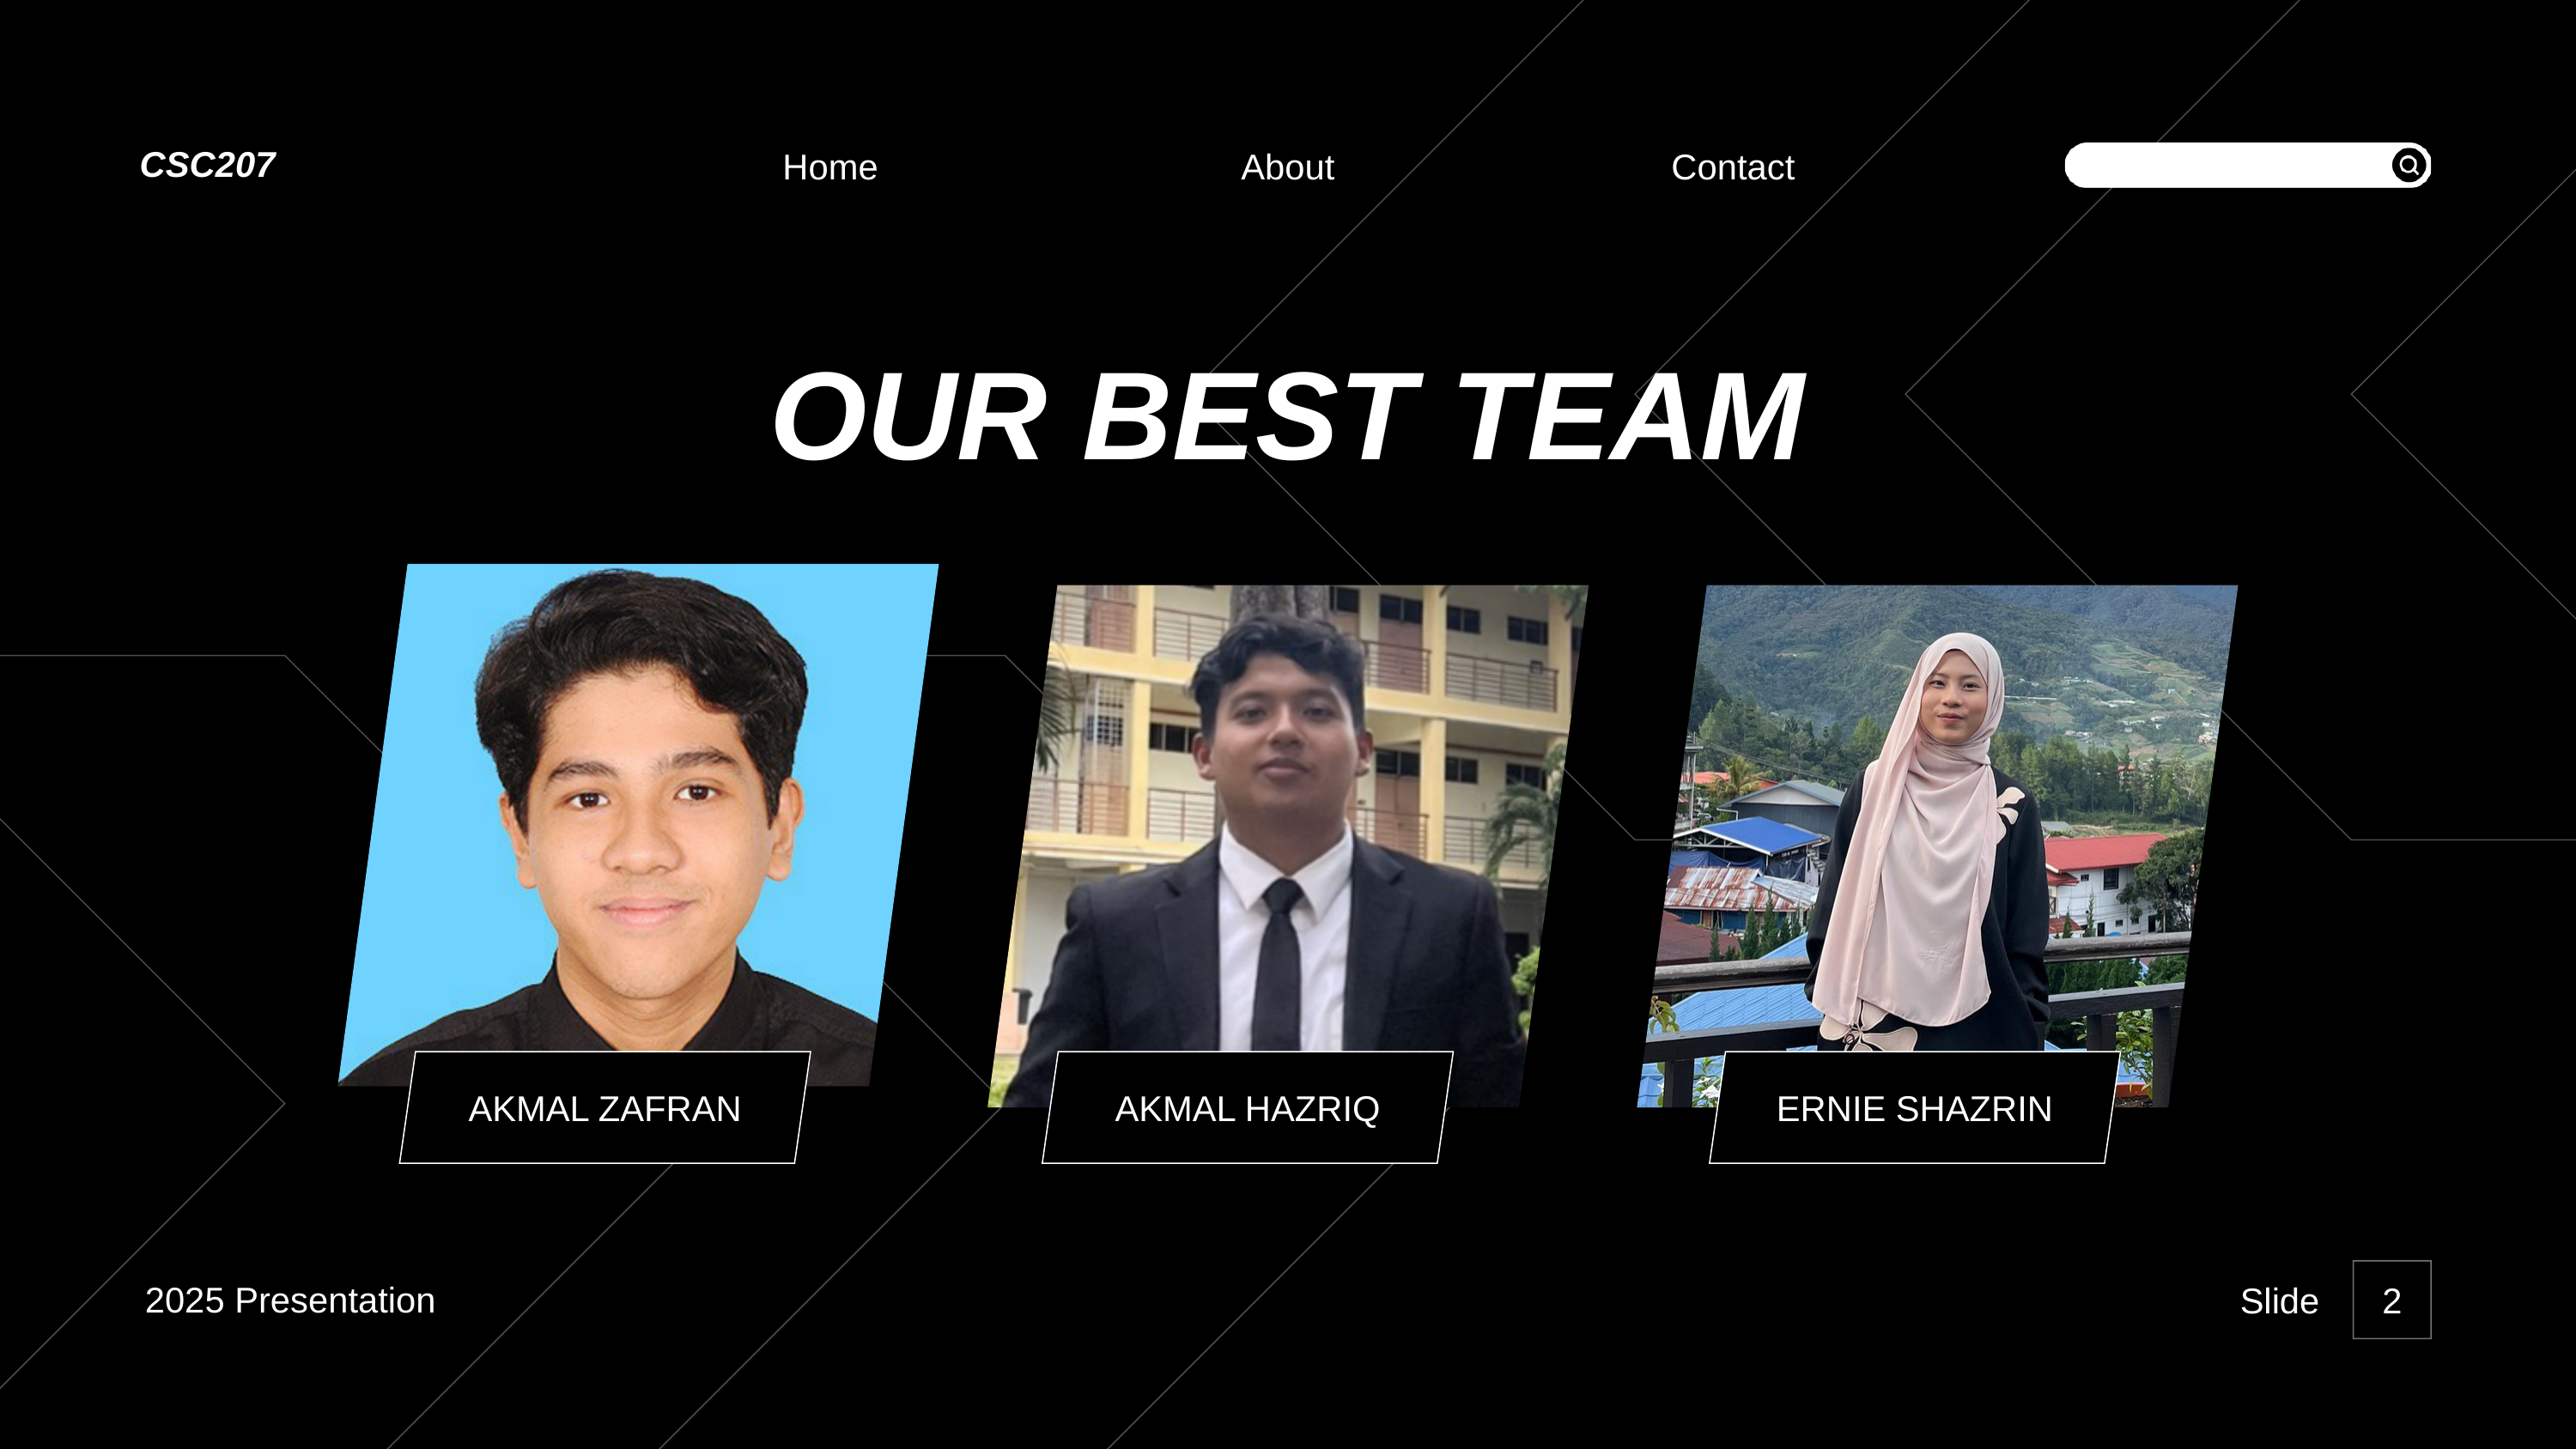

CSC207
Home
About
Contact

OUR BEST TEAM

AKMAL ZAFRAN
AKMAL HAZRIQ
ERNIE SHAZRIN

2025 Presentation
Slide
2